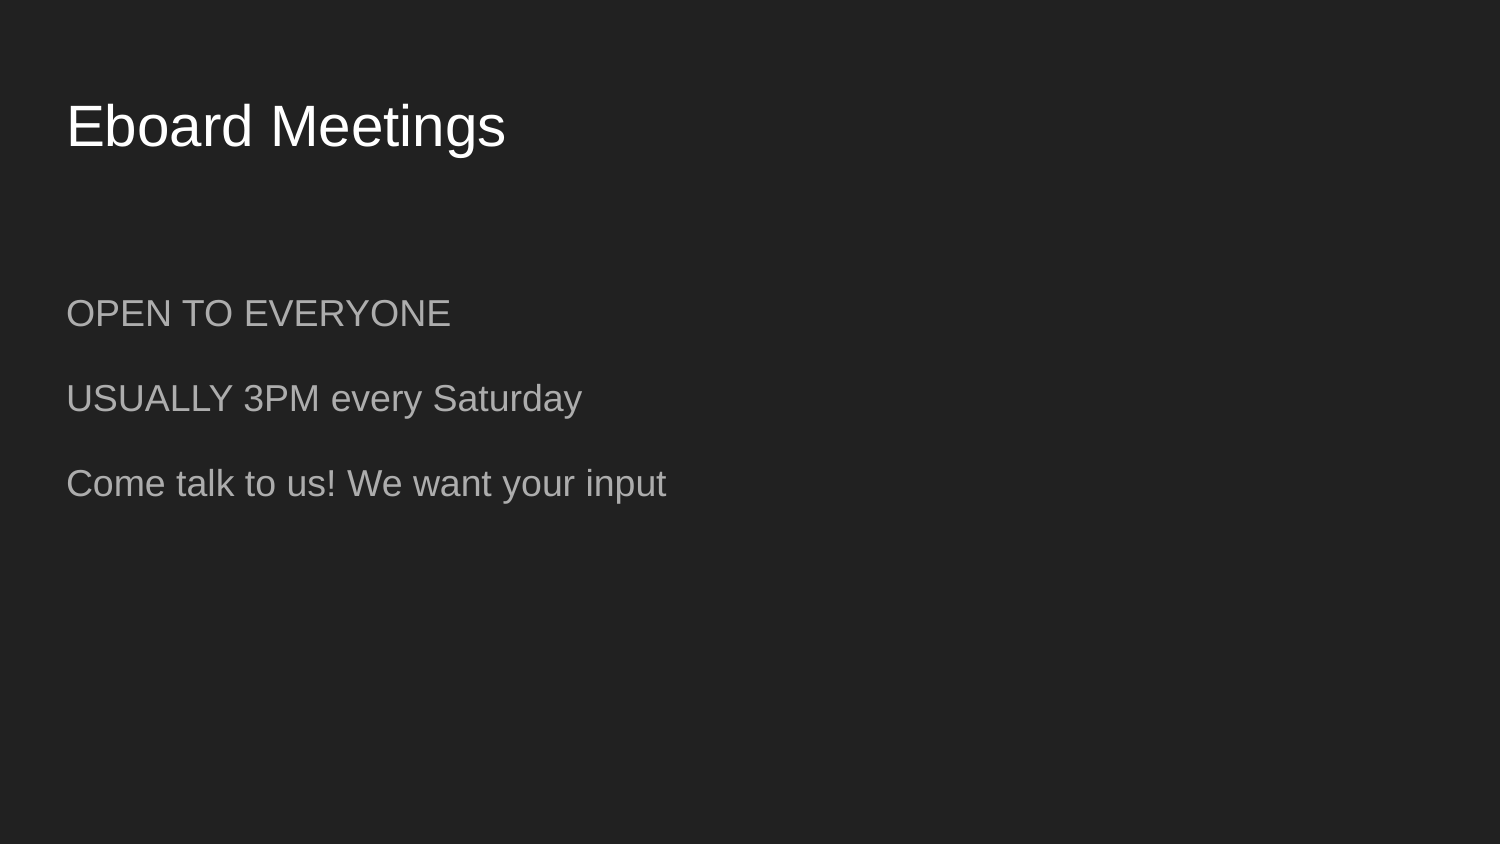

# Eboard Meetings

OPEN TO EVERYONE
USUALLY 3PM every Saturday
Come talk to us! We want your input